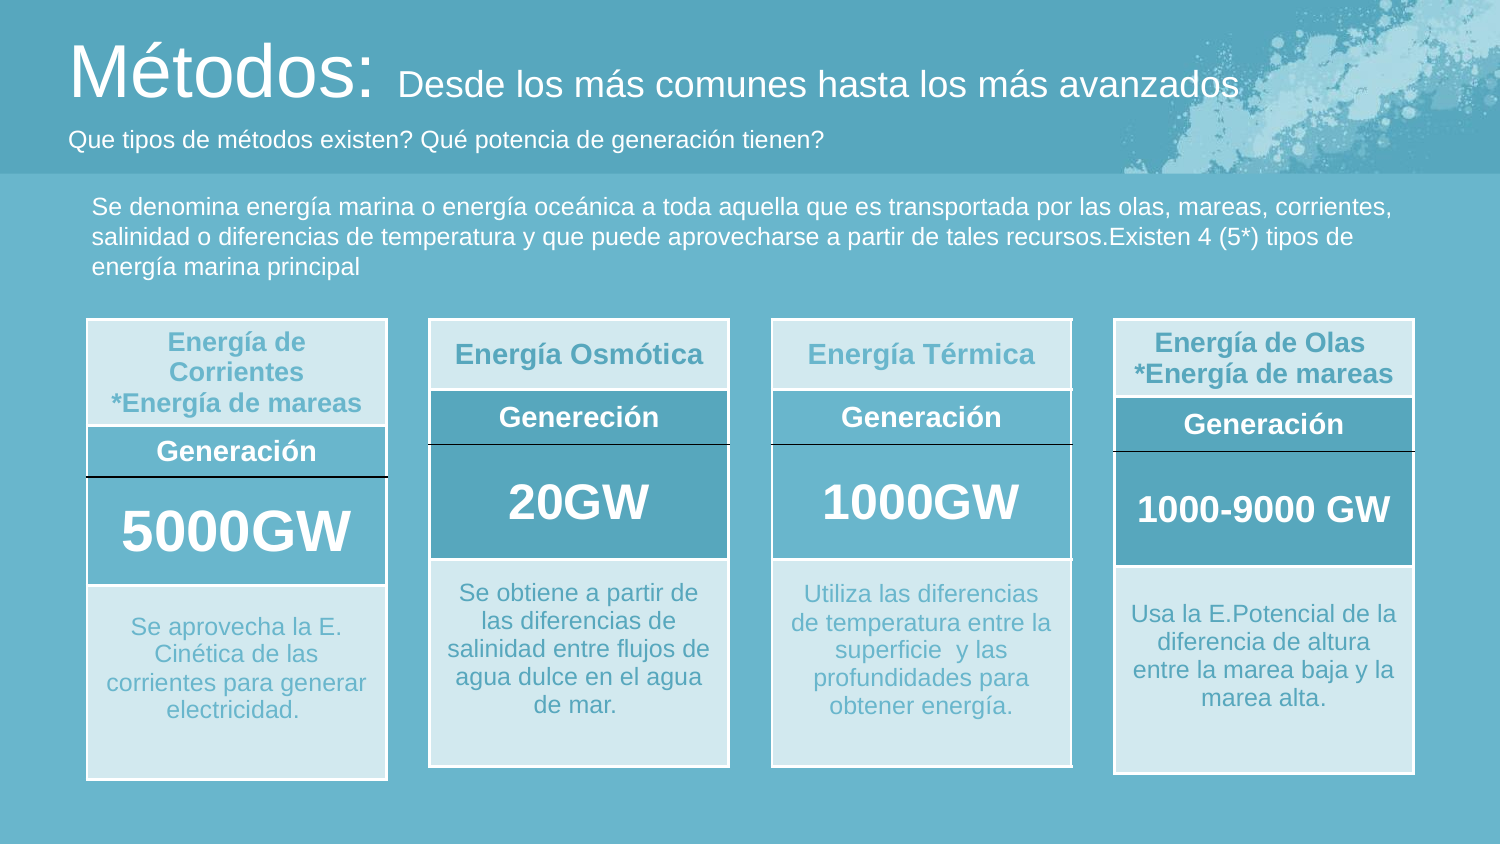

Métodos: Desde los más comunes hasta los más avanzados
Que tipos de métodos existen? Qué potencia de generación tienen?
Se denomina energía marina o energía oceánica a toda aquella que es transportada por las olas, mareas, corrientes, salinidad o diferencias de temperatura y que puede aprovecharse a partir de tales recursos.Existen 4 (5*) tipos de energía marina principal
| Energía de Corrientes \*Energía de mareas |
| --- |
| Generación |
| 5000GW |
| Se aprovecha la E. Cinética de las corrientes para generar electricidad. |
| Energía Osmótica |
| --- |
| Genereción |
| 20GW |
| Se obtiene a partir de las diferencias de salinidad entre flujos de agua dulce en el agua de mar. |
| Energía Térmica |
| --- |
| Generación |
| 1000GW |
| Utiliza las diferencias de temperatura entre la superficie y las profundidades para obtener energía. |
| Energía de Olas \*Energía de mareas |
| --- |
| Generación |
| 1000-9000 GW |
| Usa la E.Potencial de la diferencia de altura entre la marea baja y la marea alta. |